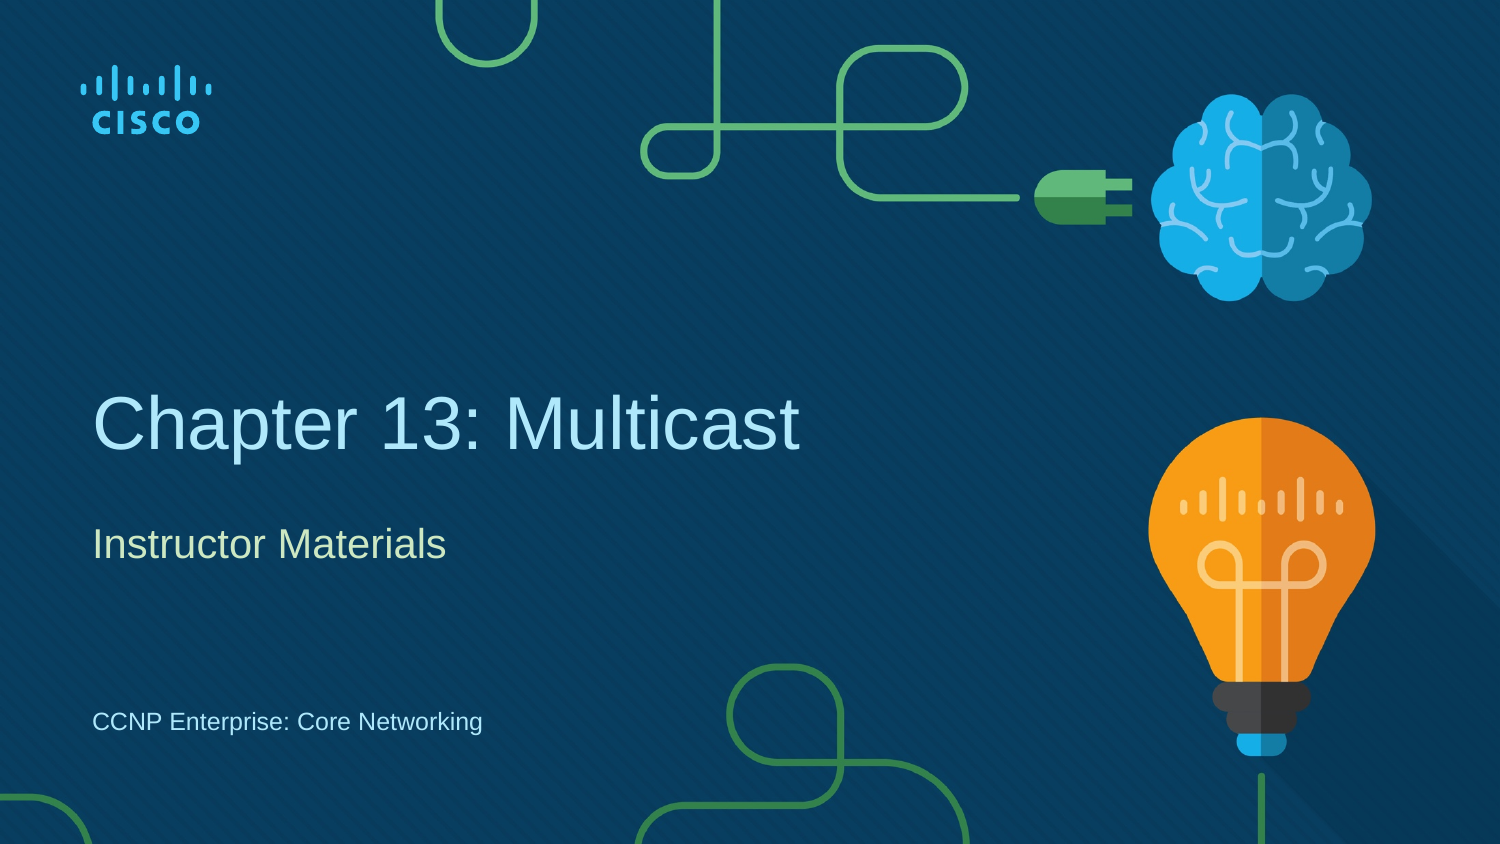

# Chapter 13: Multicast
Instructor Materials
CCNP Enterprise: Core Networking